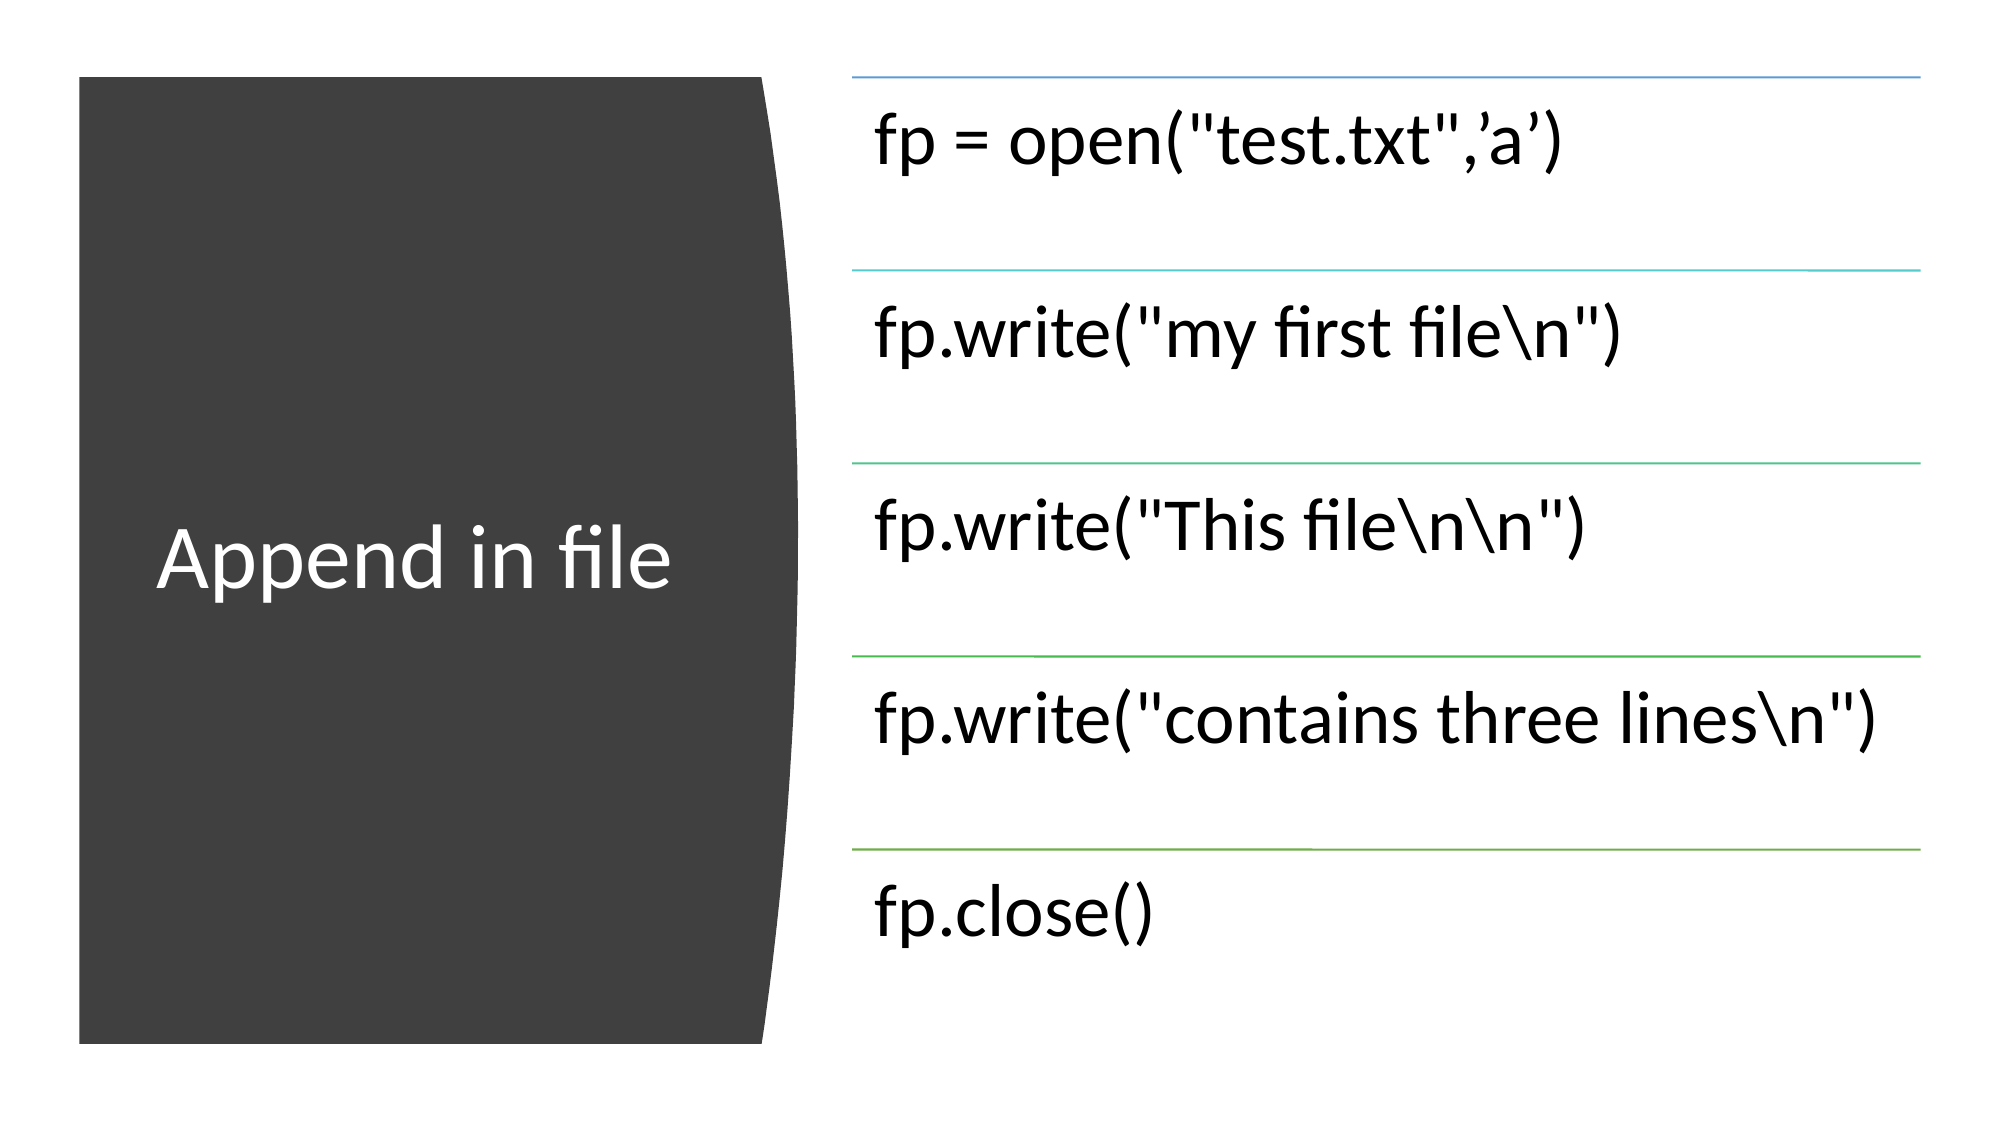

fp = open("test.txt",’a’)
fp.write("my first file\n")
fp.write("This file\n\n")
fp.write("contains three lines\n")
fp.close()

# Append in file